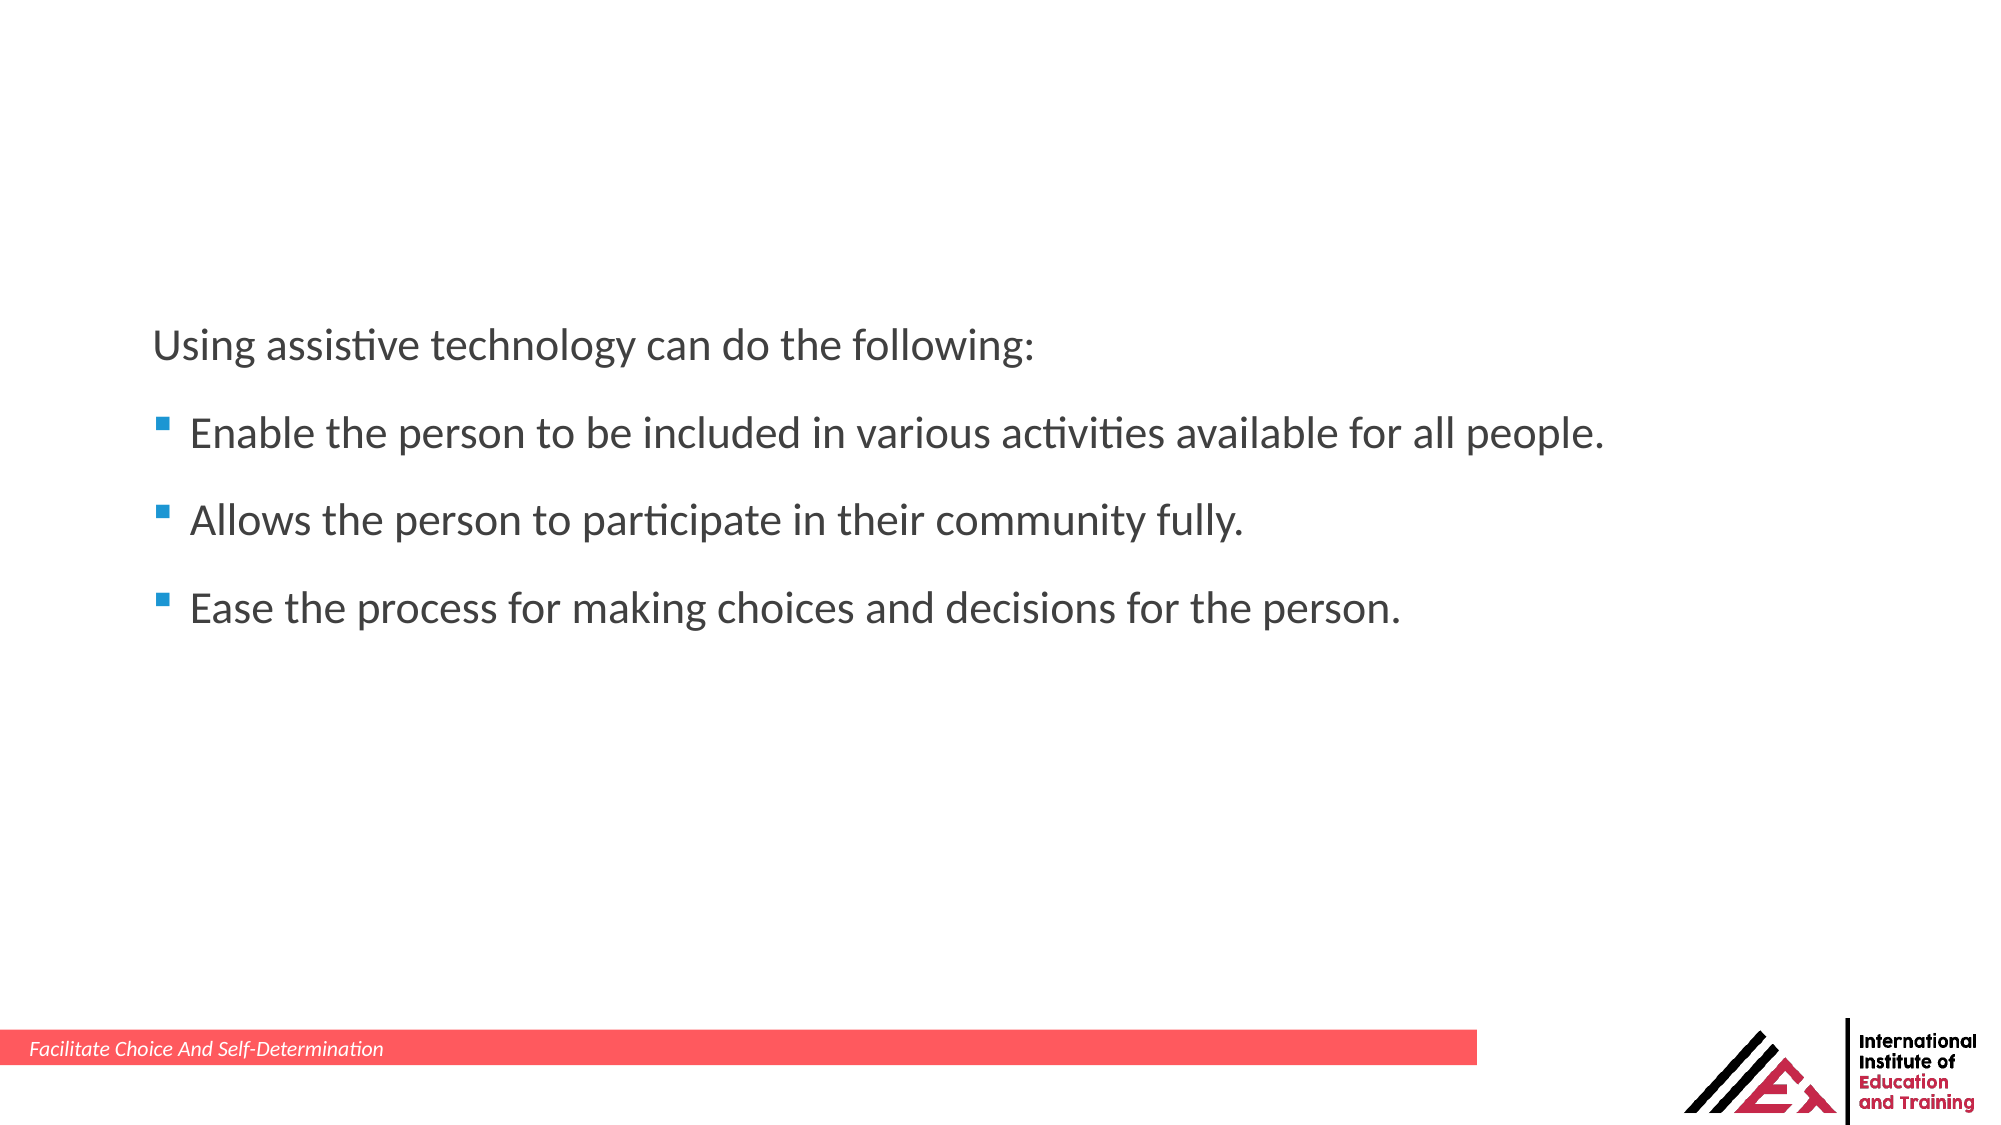

Using assistive technology can do the following:
Enable the person to be included in various activities available for all people.
Allows the person to participate in their community fully.
Ease the process for making choices and decisions for the person.
Facilitate Choice And Self-Determination